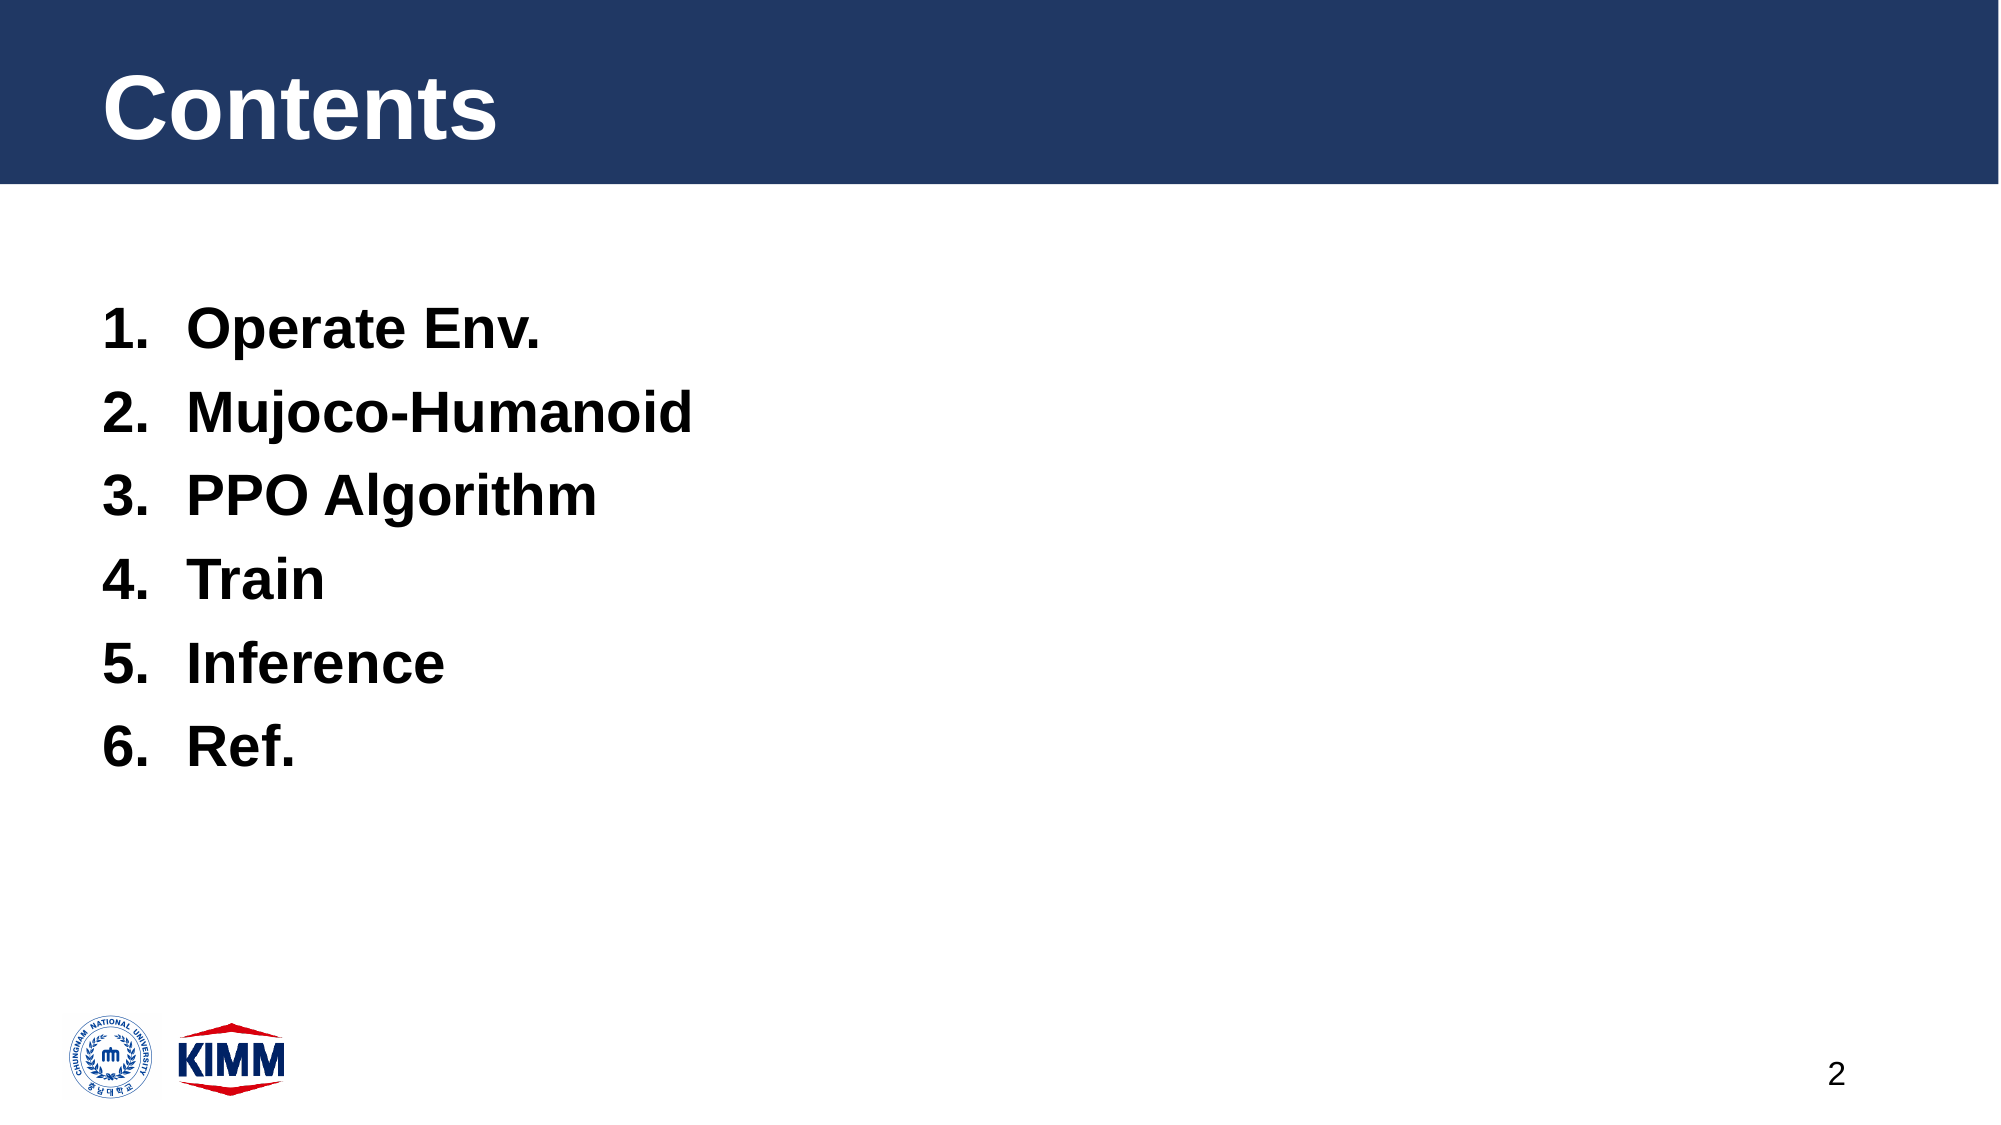

Contents
Operate Env.
Mujoco-Humanoid
PPO Algorithm
Train
Inference
Ref.

2